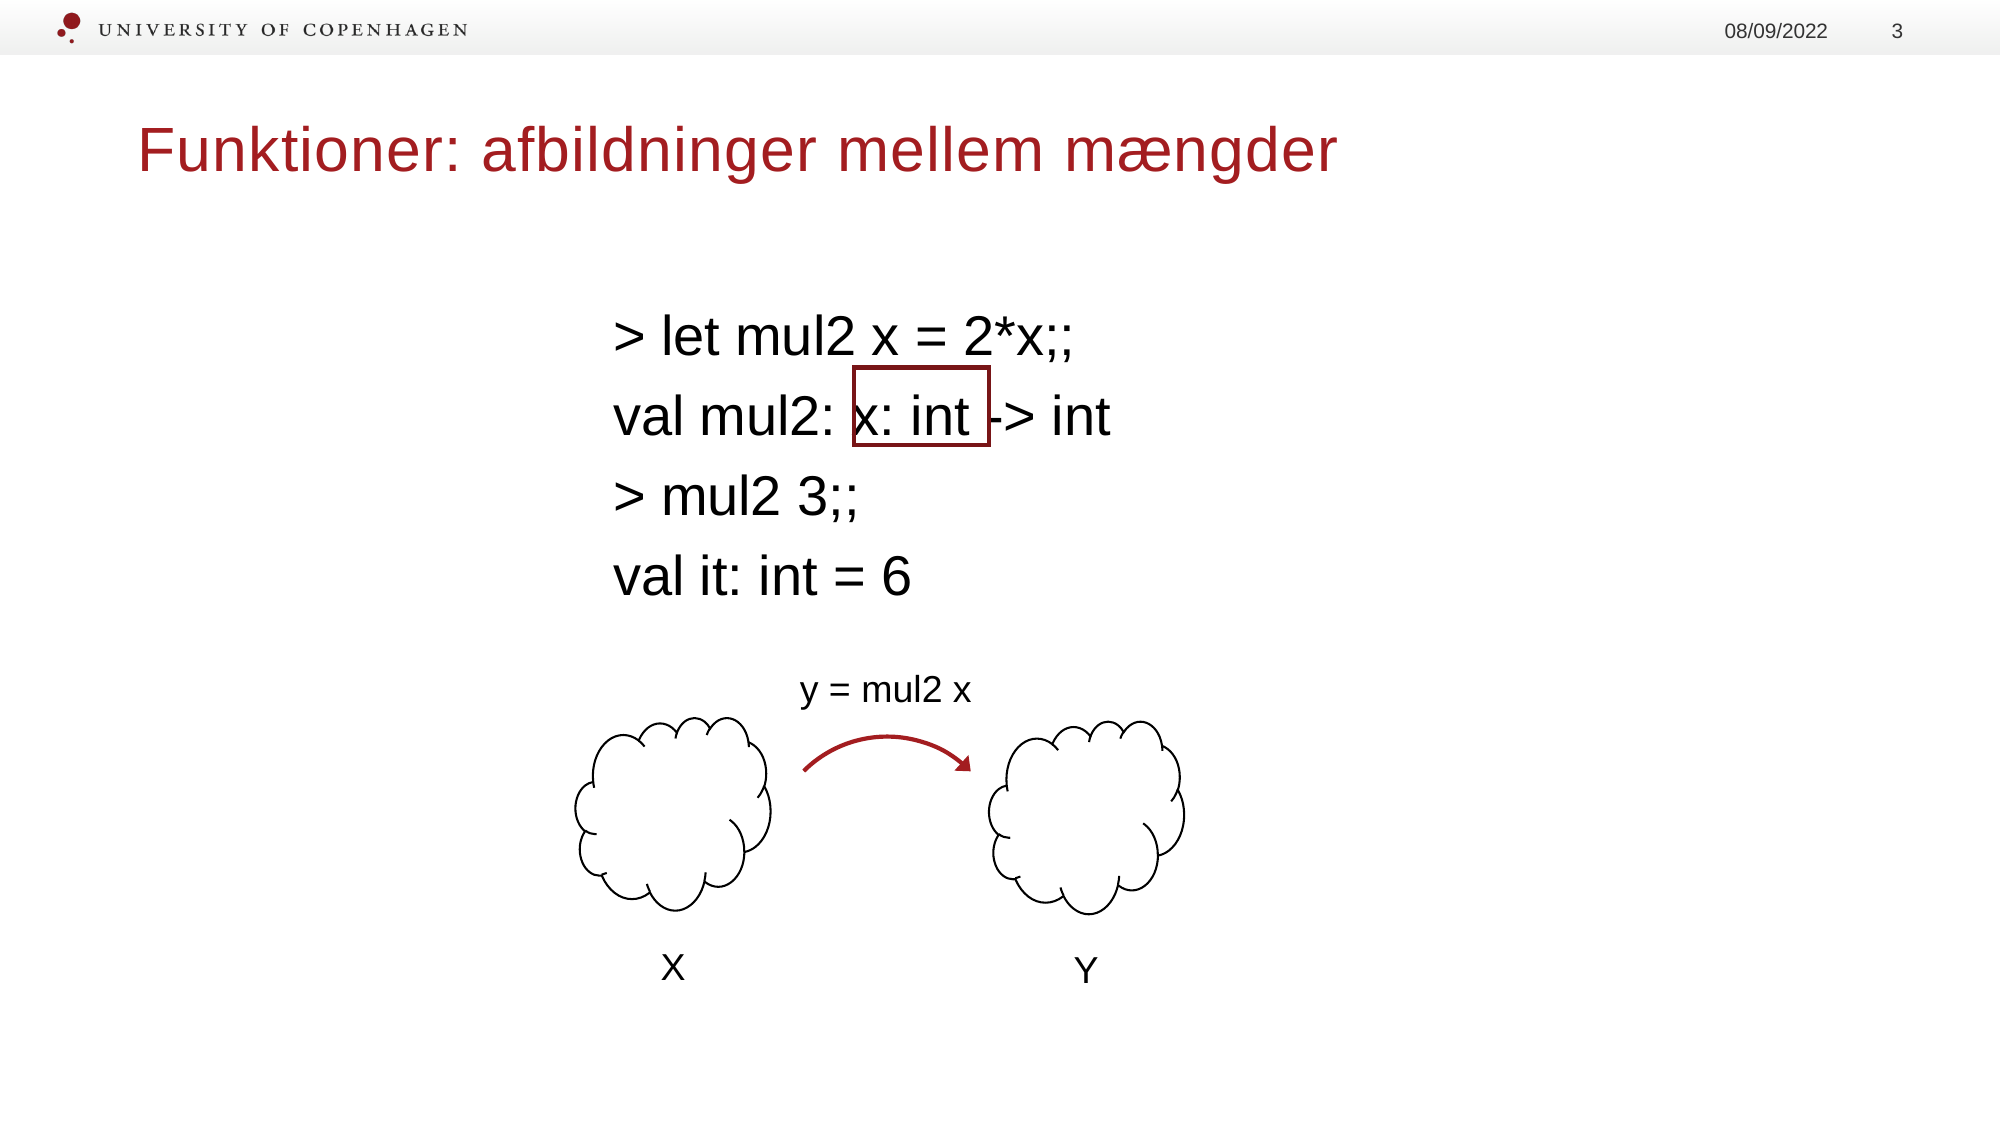

08/09/2022
3
Funktioner: afbildninger mellem mængder
> let mul2 x = 2*x;;
val mul2: x: int -> int
> mul2 3;;
val it: int = 6

y = mul2 x

X
Y